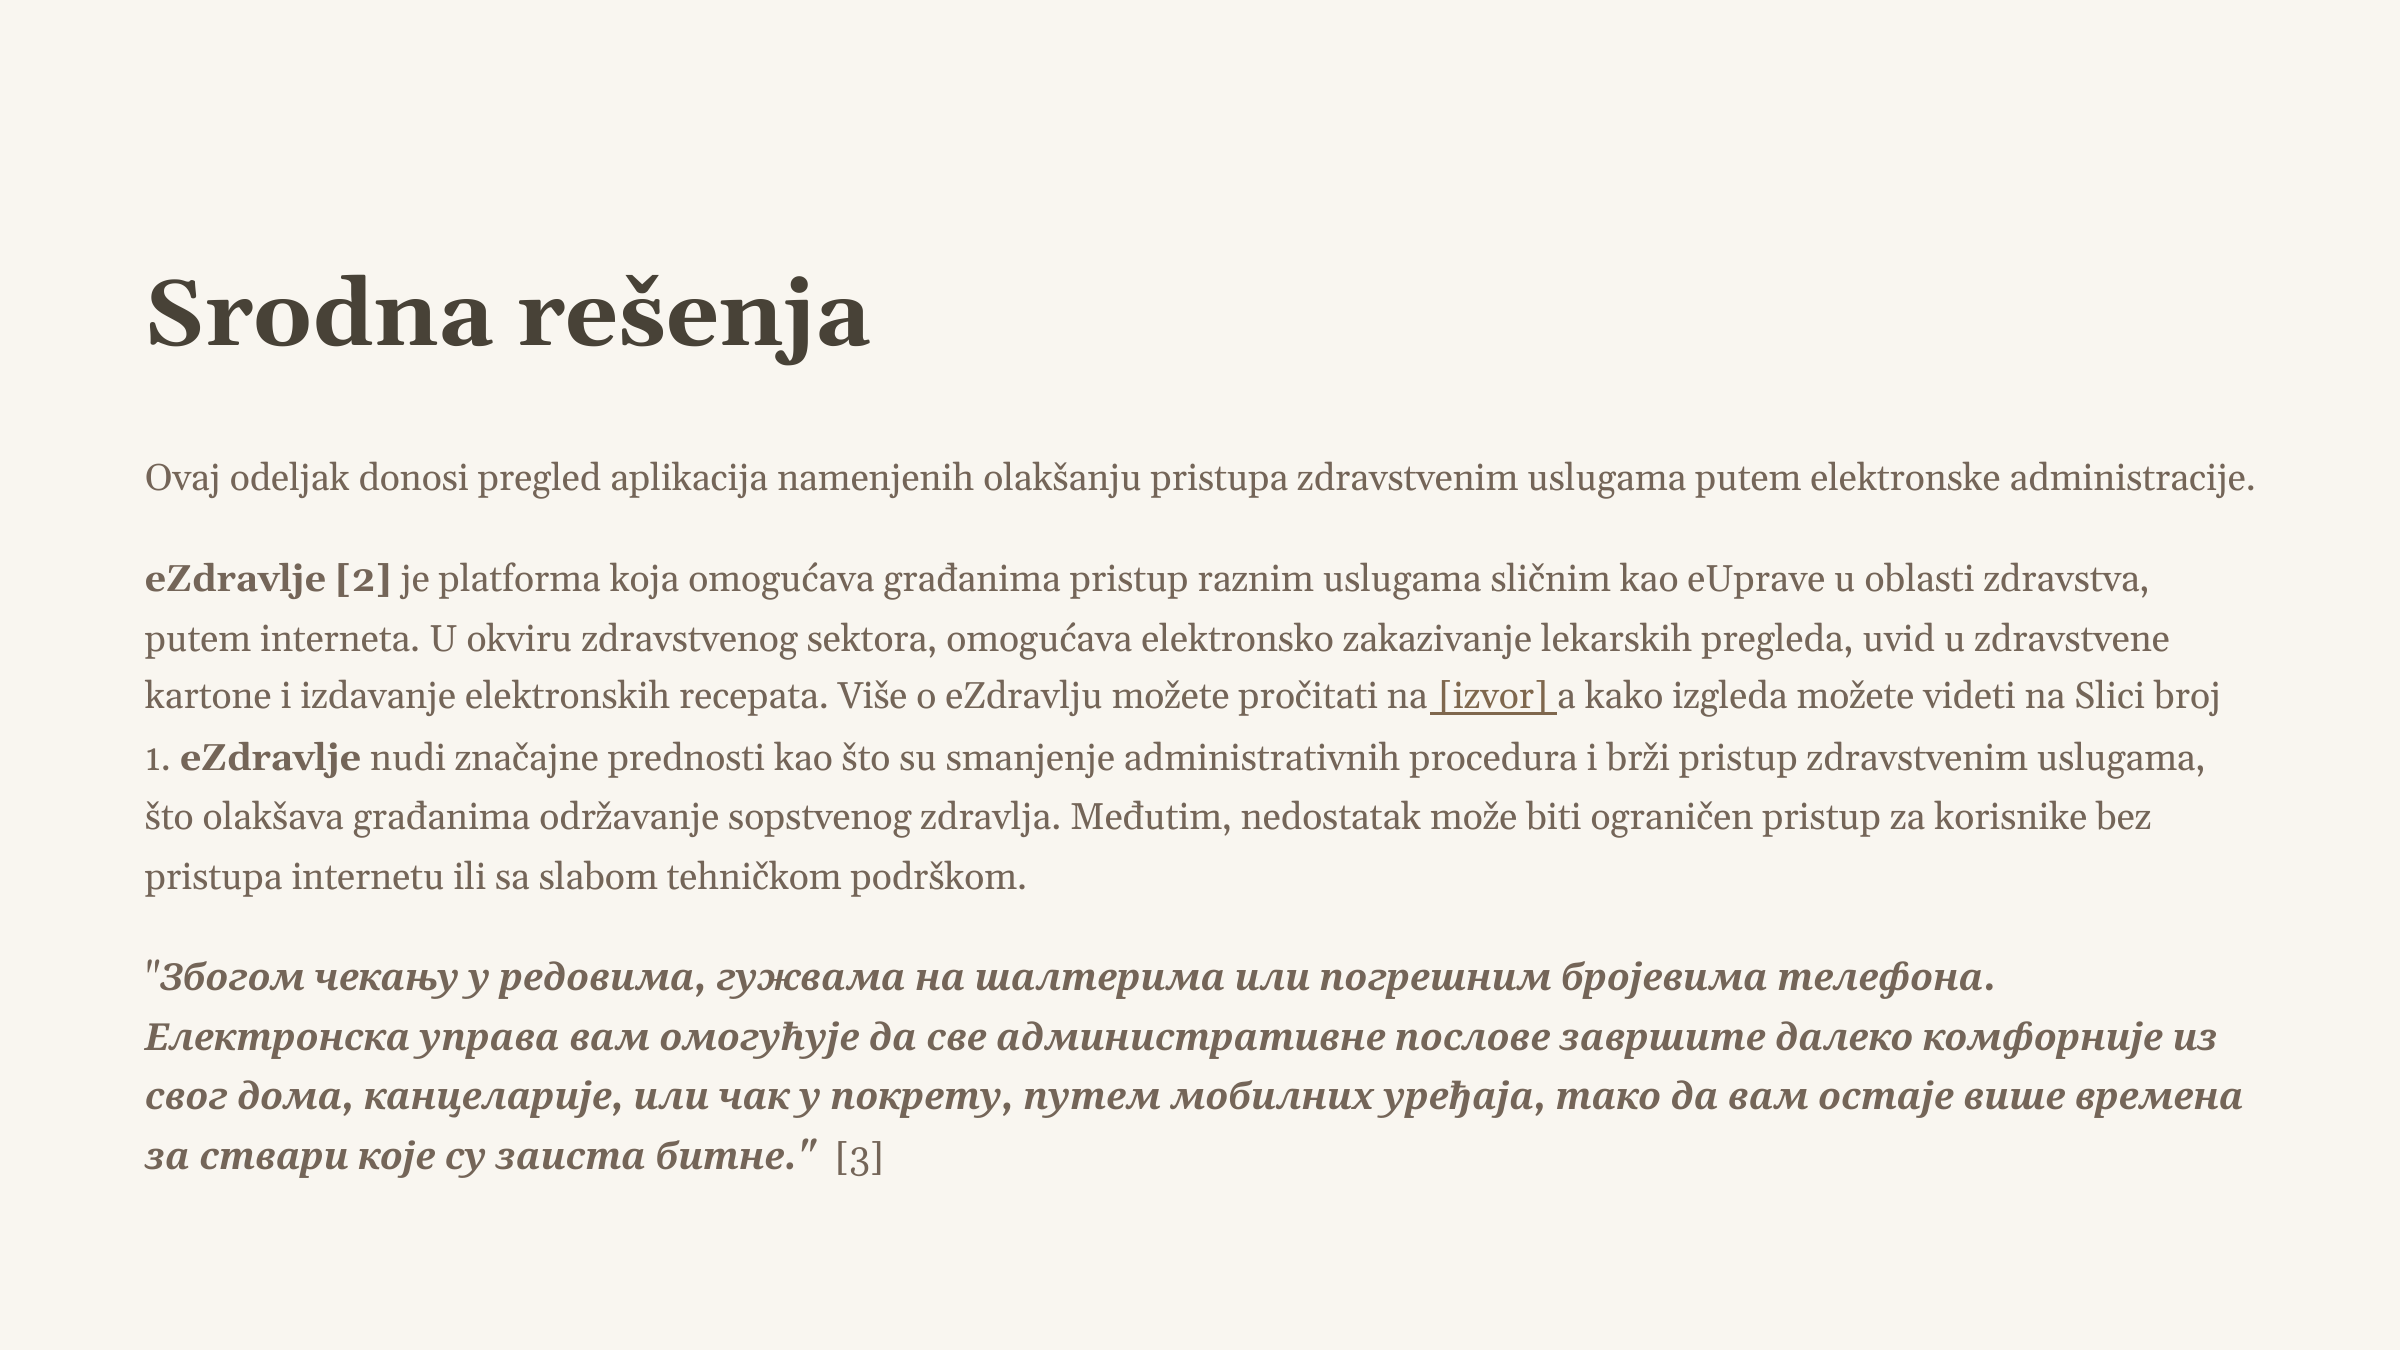

Srodna rešenja
Ovaj odeljak donosi pregled aplikacija namenjenih olakšanju pristupa zdravstvenim uslugama putem elektronske administracije.
eZdravlje [2] je platforma koja omogućava građanima pristup raznim uslugama sličnim kao eUprave u oblasti zdravstva, putem interneta. U okviru zdravstvenog sektora, omogućava elektronsko zakazivanje lekarskih pregleda, uvid u zdravstvene kartone i izdavanje elektronskih recepata. Više o eZdravlju možete pročitati na [izvor] a kako izgleda možete videti na Slici broj 1. eZdravlje nudi značajne prednosti kao što su smanjenje administrativnih procedura i brži pristup zdravstvenim uslugama, što olakšava građanima održavanje sopstvenog zdravlja. Međutim, nedostatak može biti ograničen pristup za korisnike bez pristupa internetu ili sa slabom tehničkom podrškom.
"Збогом чекању у редовима, гужвама на шалтерима или погрешним бројевима телефона. Електронска управа вам омогућује да све административне послове завршите далеко комфорније из свог дома, канцеларије, или чак у покрету, путем мобилних уређаја, тако да вам остаје више времена за ствари које су заиста битне."  [3]